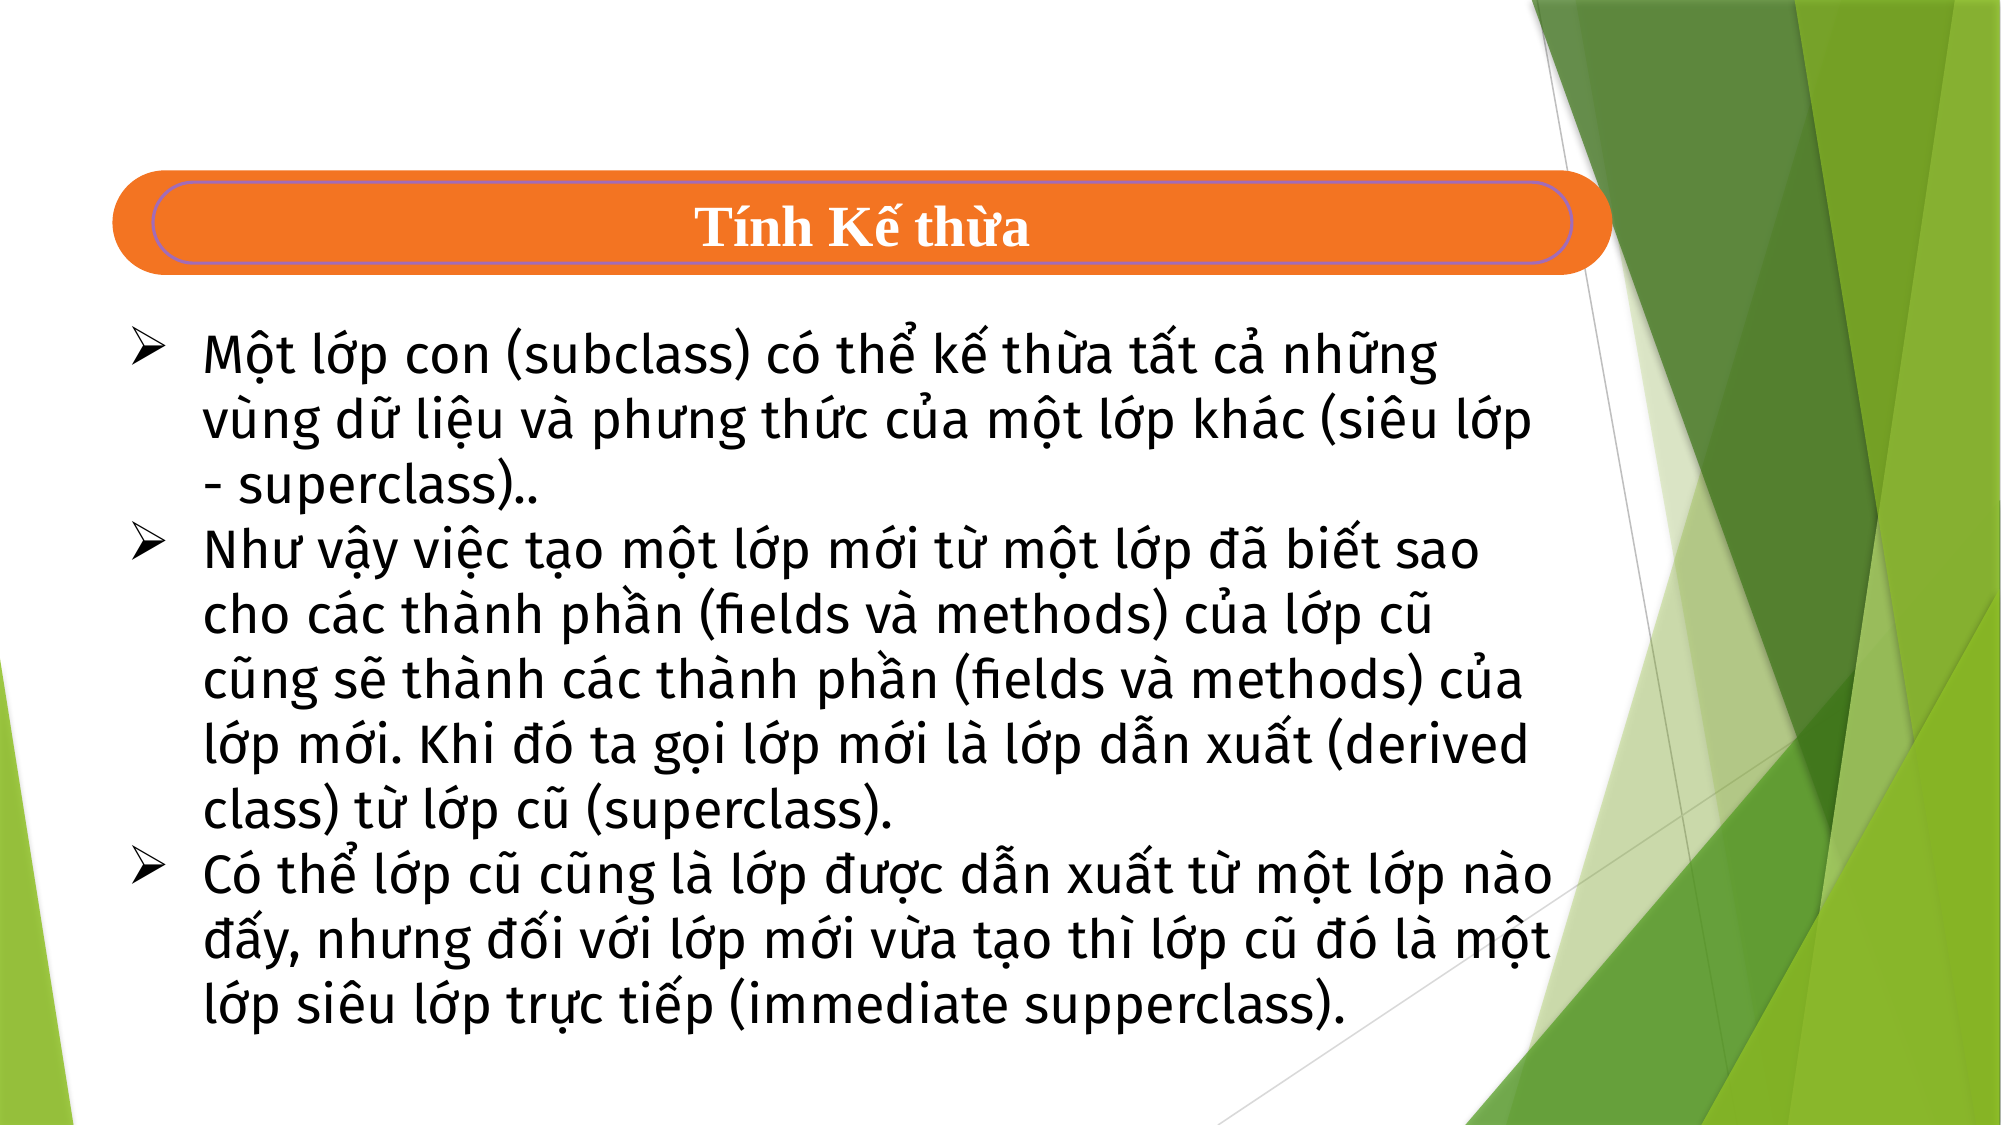

Tính Kế thừa
Một lớp con (subclass) có thể kế thừa tất cả những vùng dữ liệu và phưng thức của một lớp khác (siêu lớp - superclass)..
Như vậy việc tạo một lớp mới từ một lớp đã biết sao cho các thành phần (fields và methods) của lớp cũ cũng sẽ thành các thành phần (fields và methods) của lớp mới. Khi đó ta gọi lớp mới là lớp dẫn xuất (derived class) từ lớp cũ (superclass).
Có thể lớp cũ cũng là lớp được dẫn xuất từ một lớp nào đấy, nhưng đối với lớp mới vừa tạo thì lớp cũ đó là một lớp siêu lớp trực tiếp (immediate supperclass).